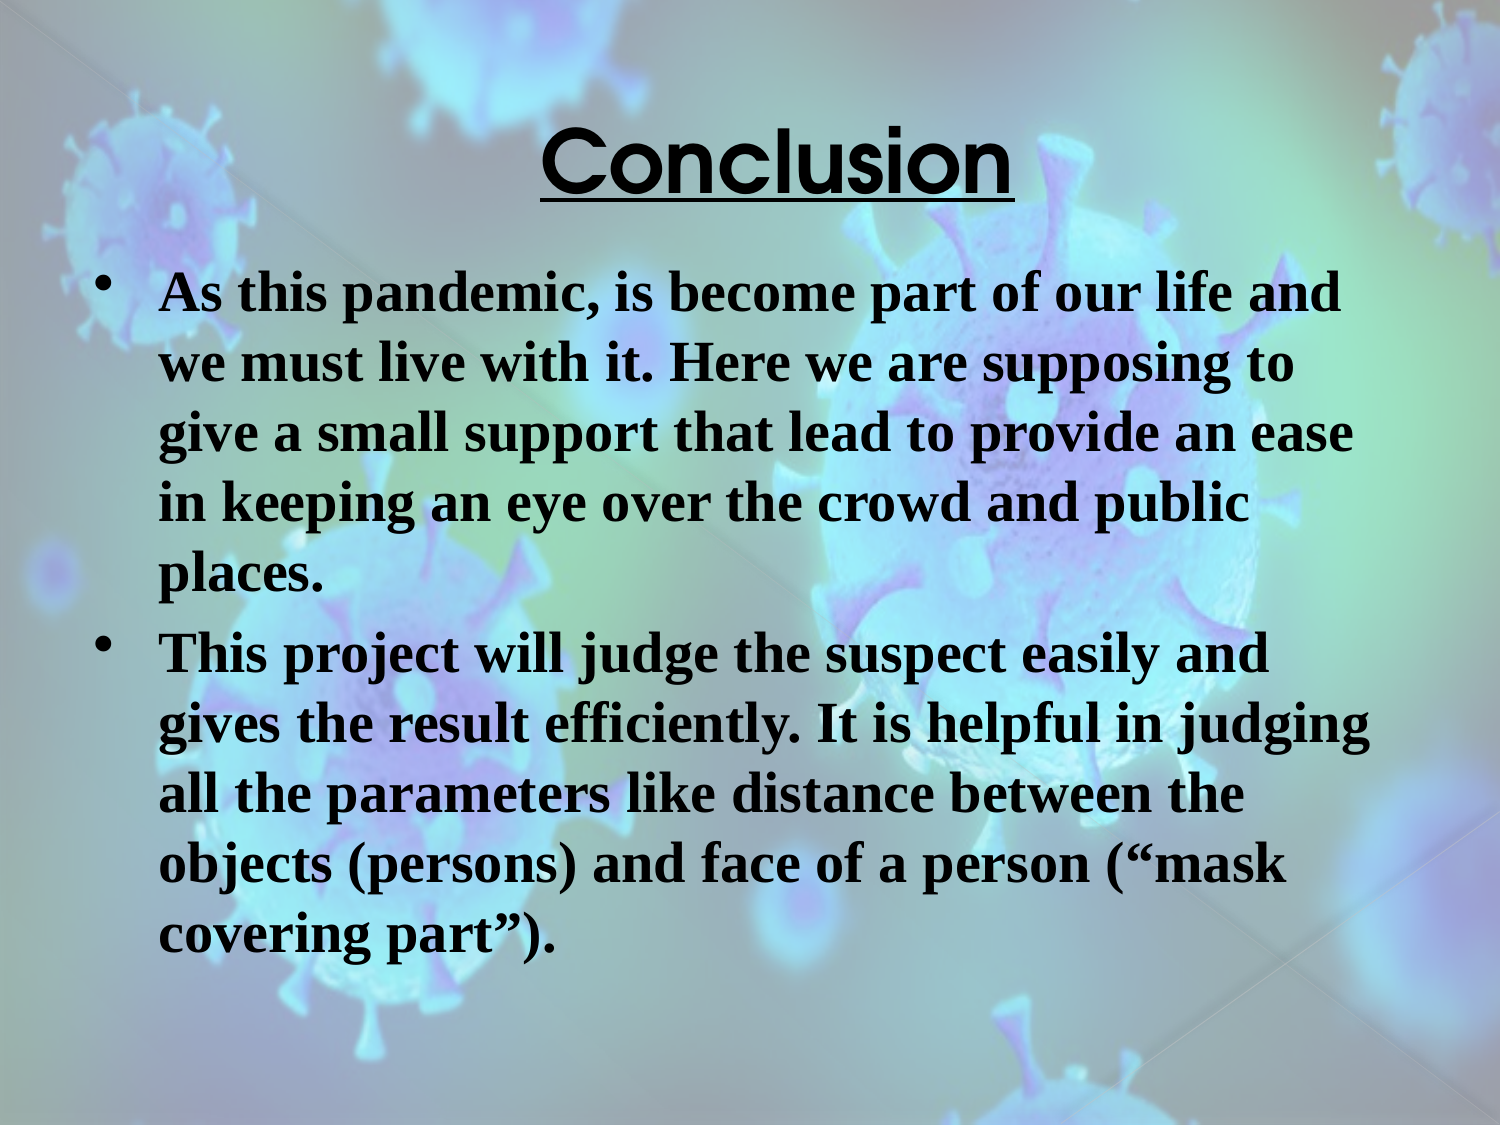

# Conclusion
As this pandemic, is become part of our life and we must live with it. Here we are supposing to give a small support that lead to provide an ease in keeping an eye over the crowd and public places.
This project will judge the suspect easily and gives the result efficiently. It is helpful in judging all the parameters like distance between the objects (persons) and face of a person (“mask covering part”).